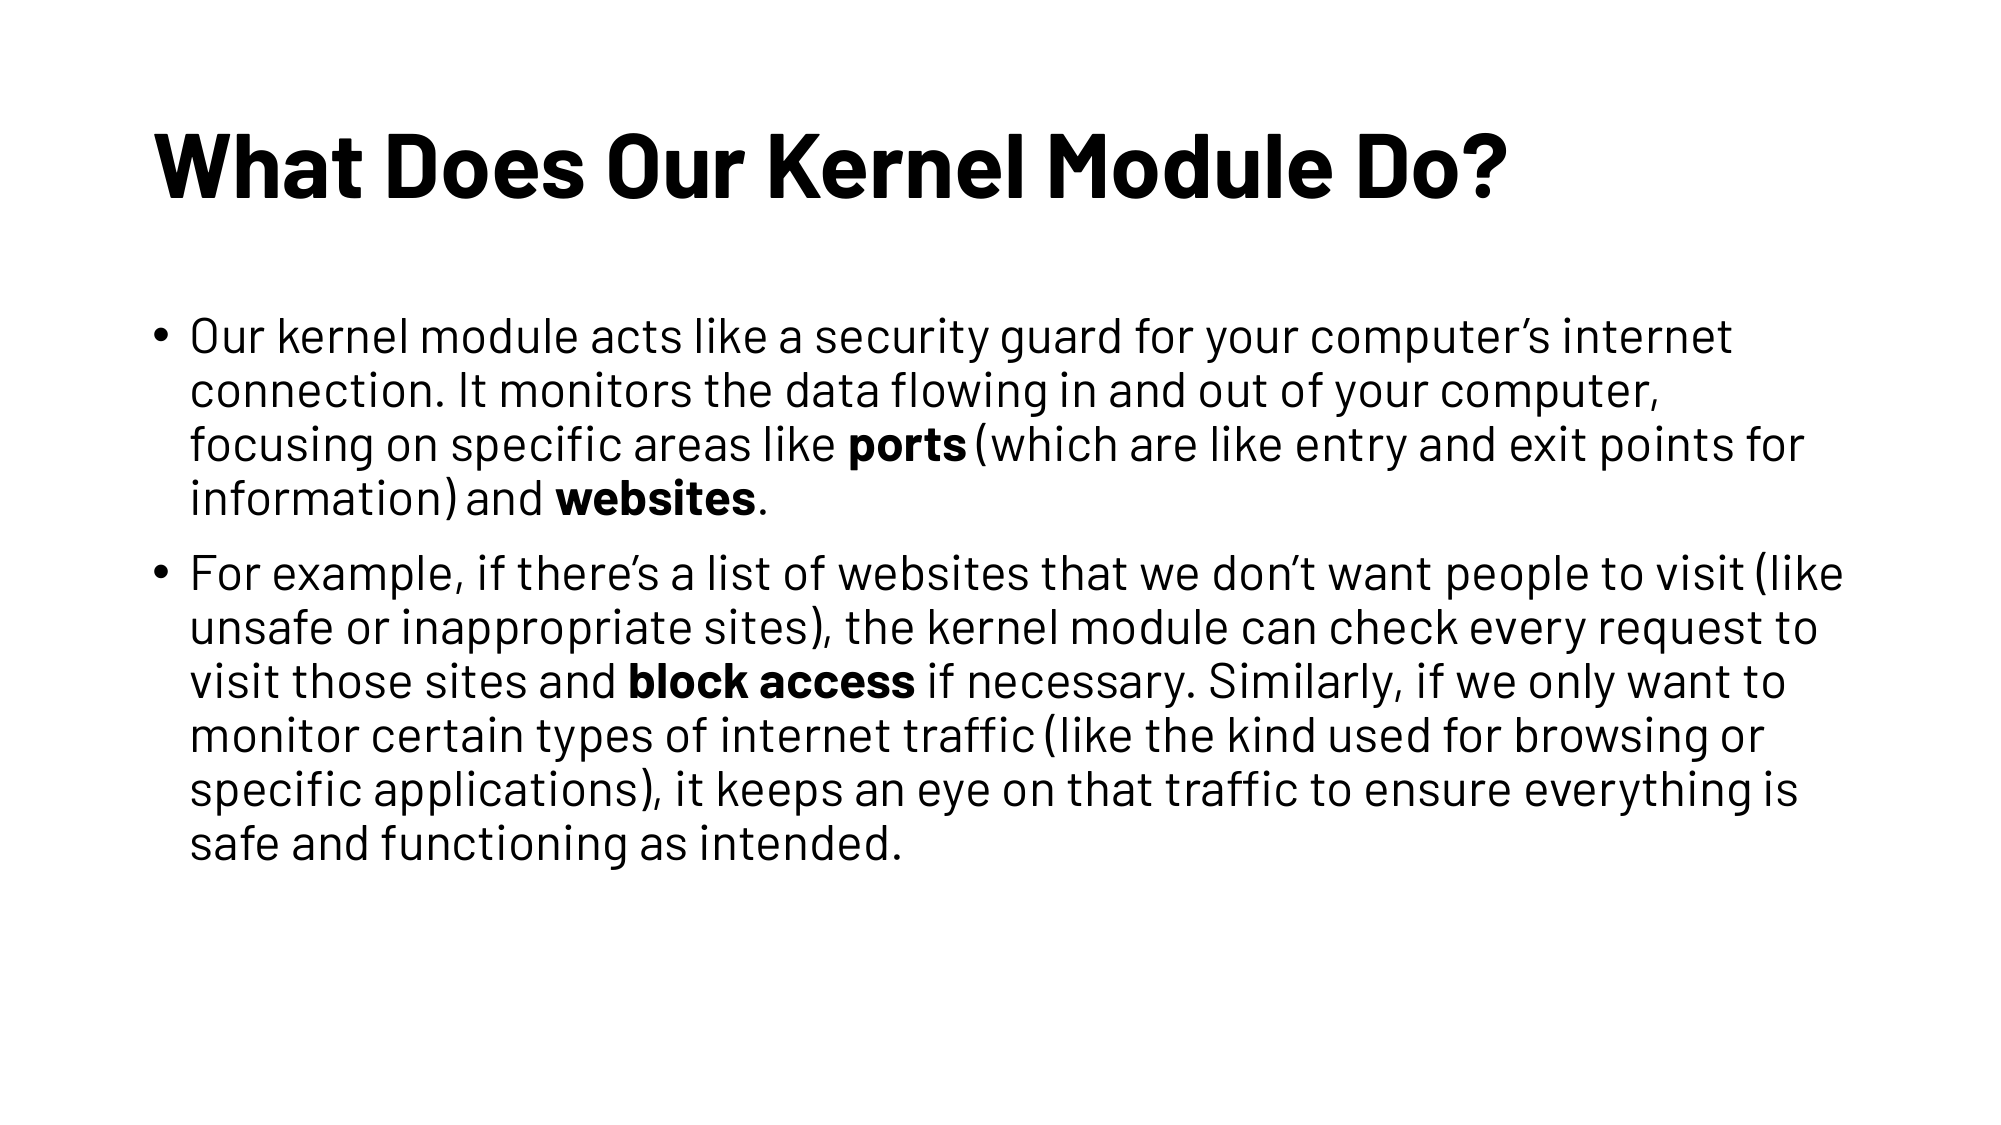

# What Does Our Kernel Module Do?
Our kernel module acts like a security guard for your computer’s internet connection. It monitors the data flowing in and out of your computer, focusing on specific areas like ports (which are like entry and exit points for information) and websites.
For example, if there’s a list of websites that we don’t want people to visit (like unsafe or inappropriate sites), the kernel module can check every request to visit those sites and block access if necessary. Similarly, if we only want to monitor certain types of internet traffic (like the kind used for browsing or specific applications), it keeps an eye on that traffic to ensure everything is safe and functioning as intended.